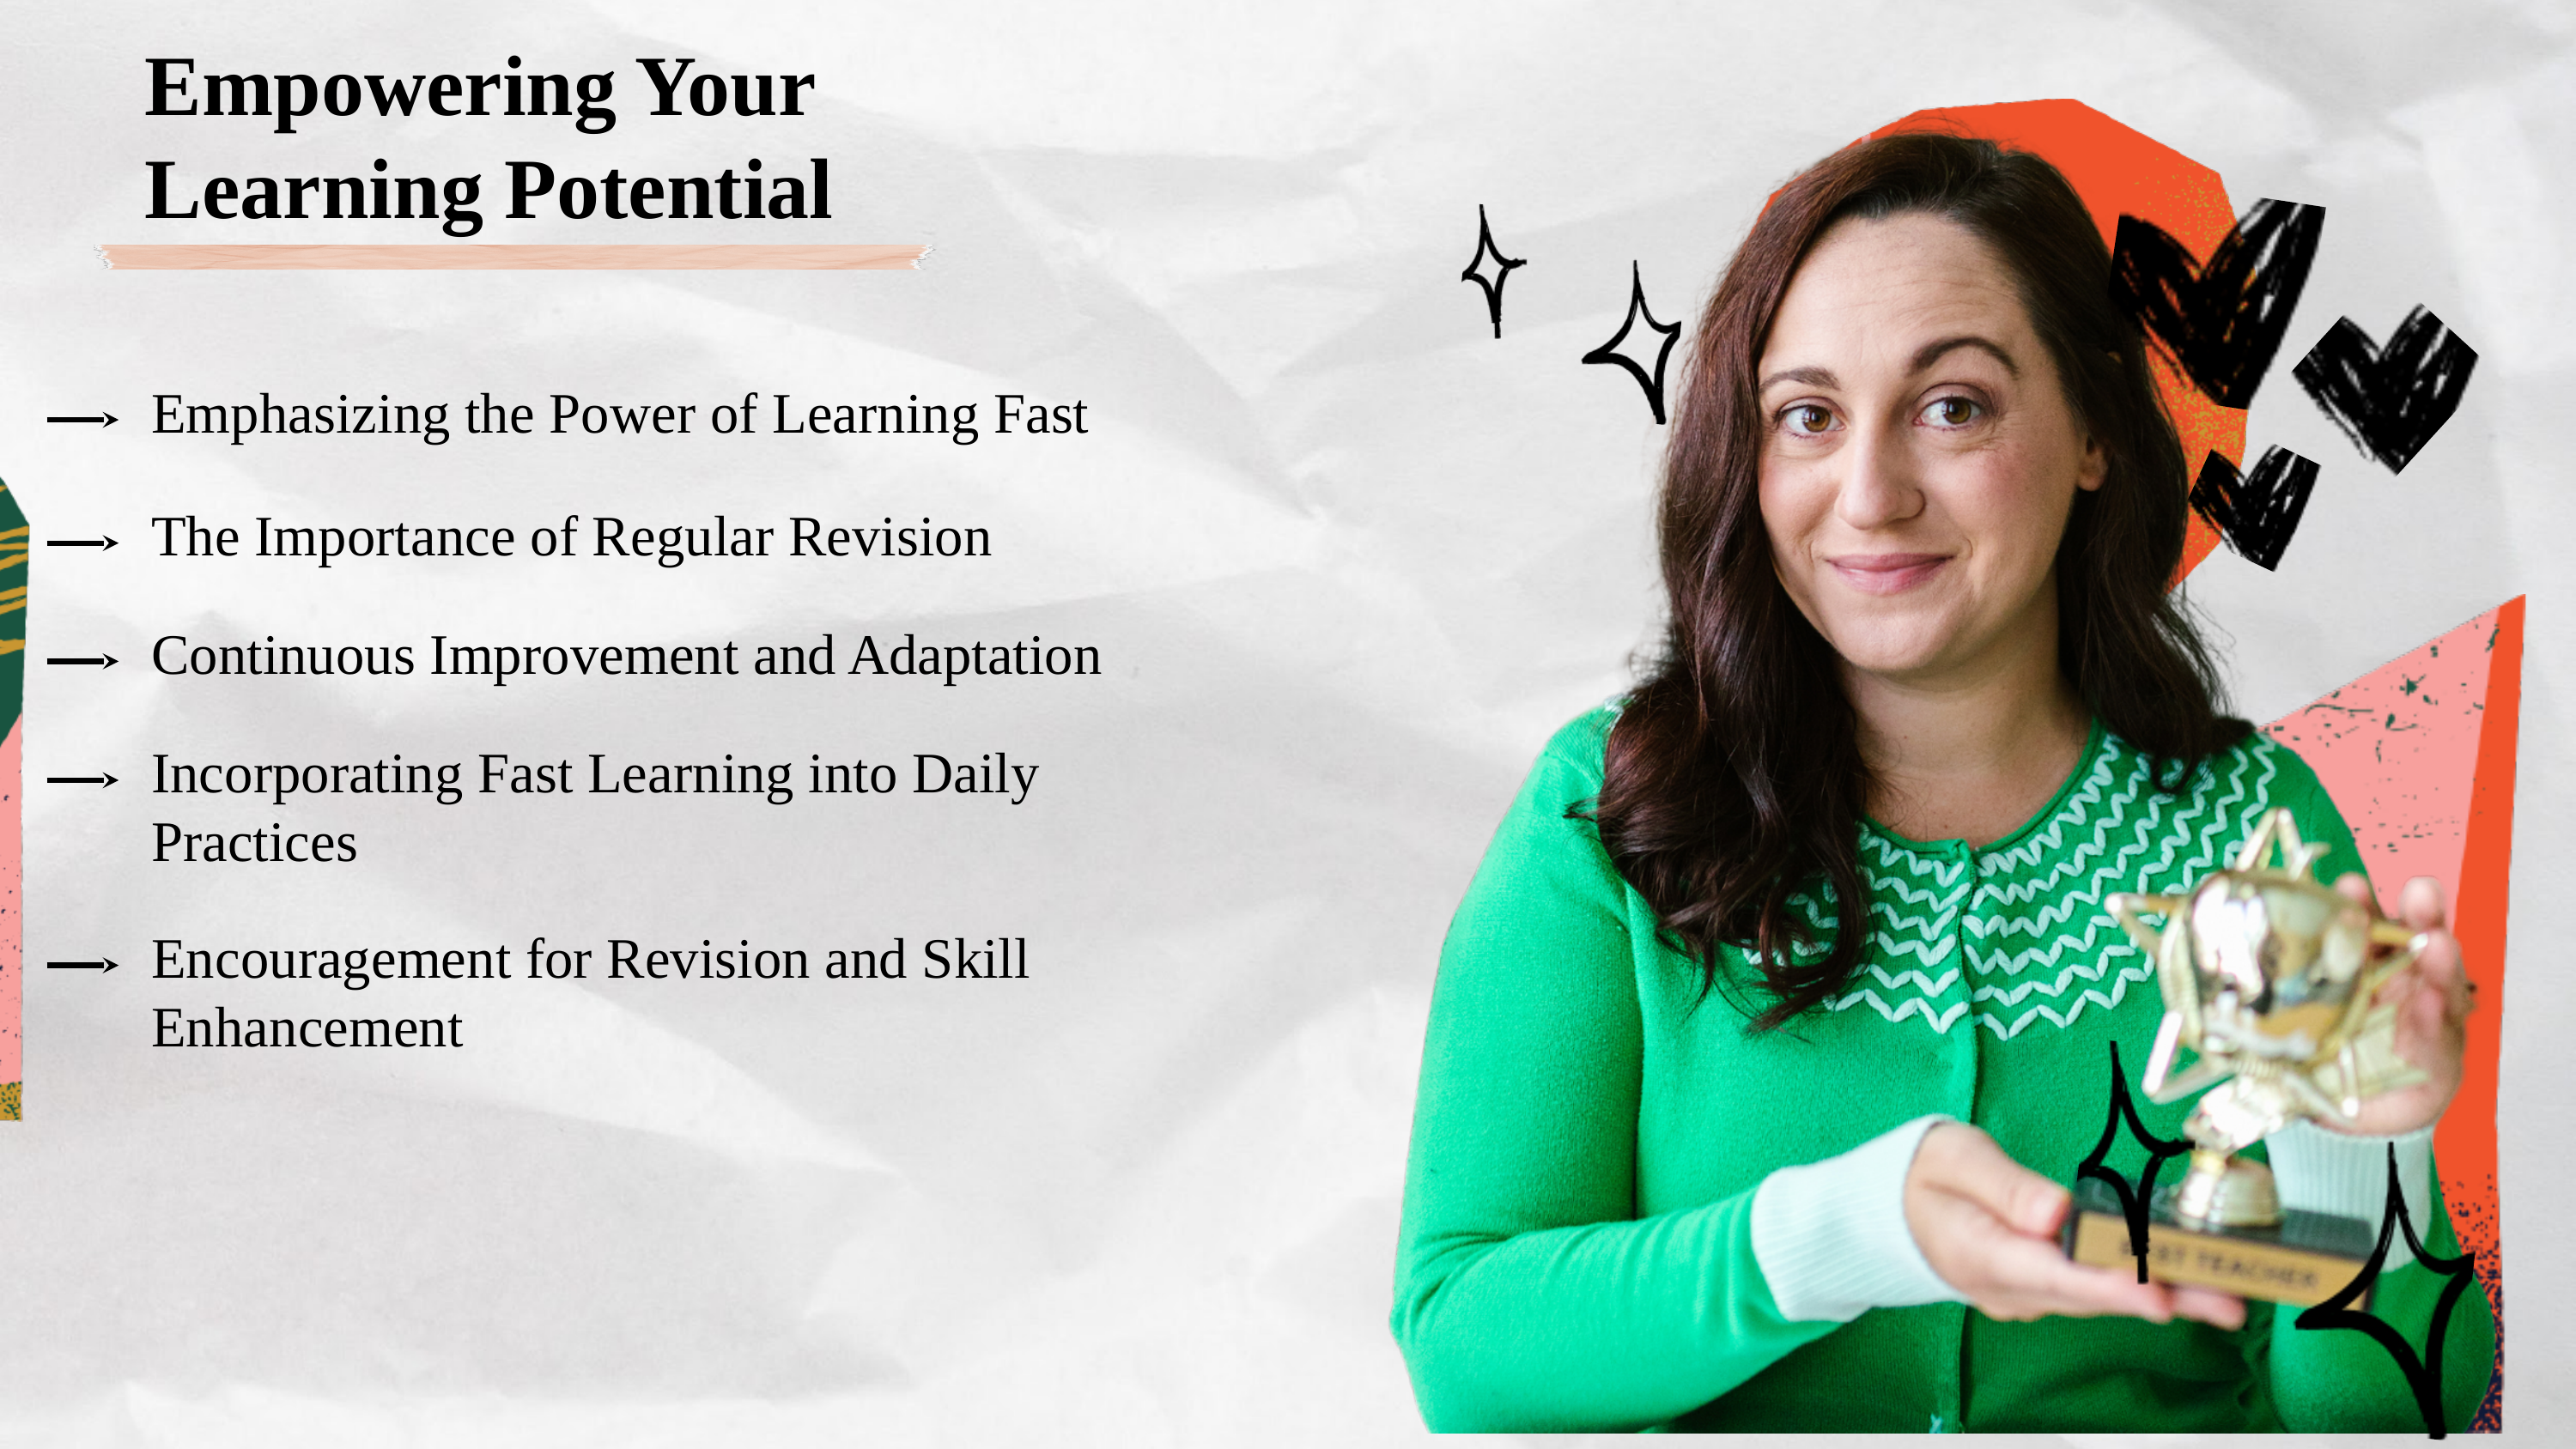

Empowering Your Learning Potential

Emphasizing the Power of Learning Fast

The Importance of Regular Revision

Continuous Improvement and Adaptation
Incorporating Fast Learning into Daily Practices
Encouragement for Revision and Skill Enhancement